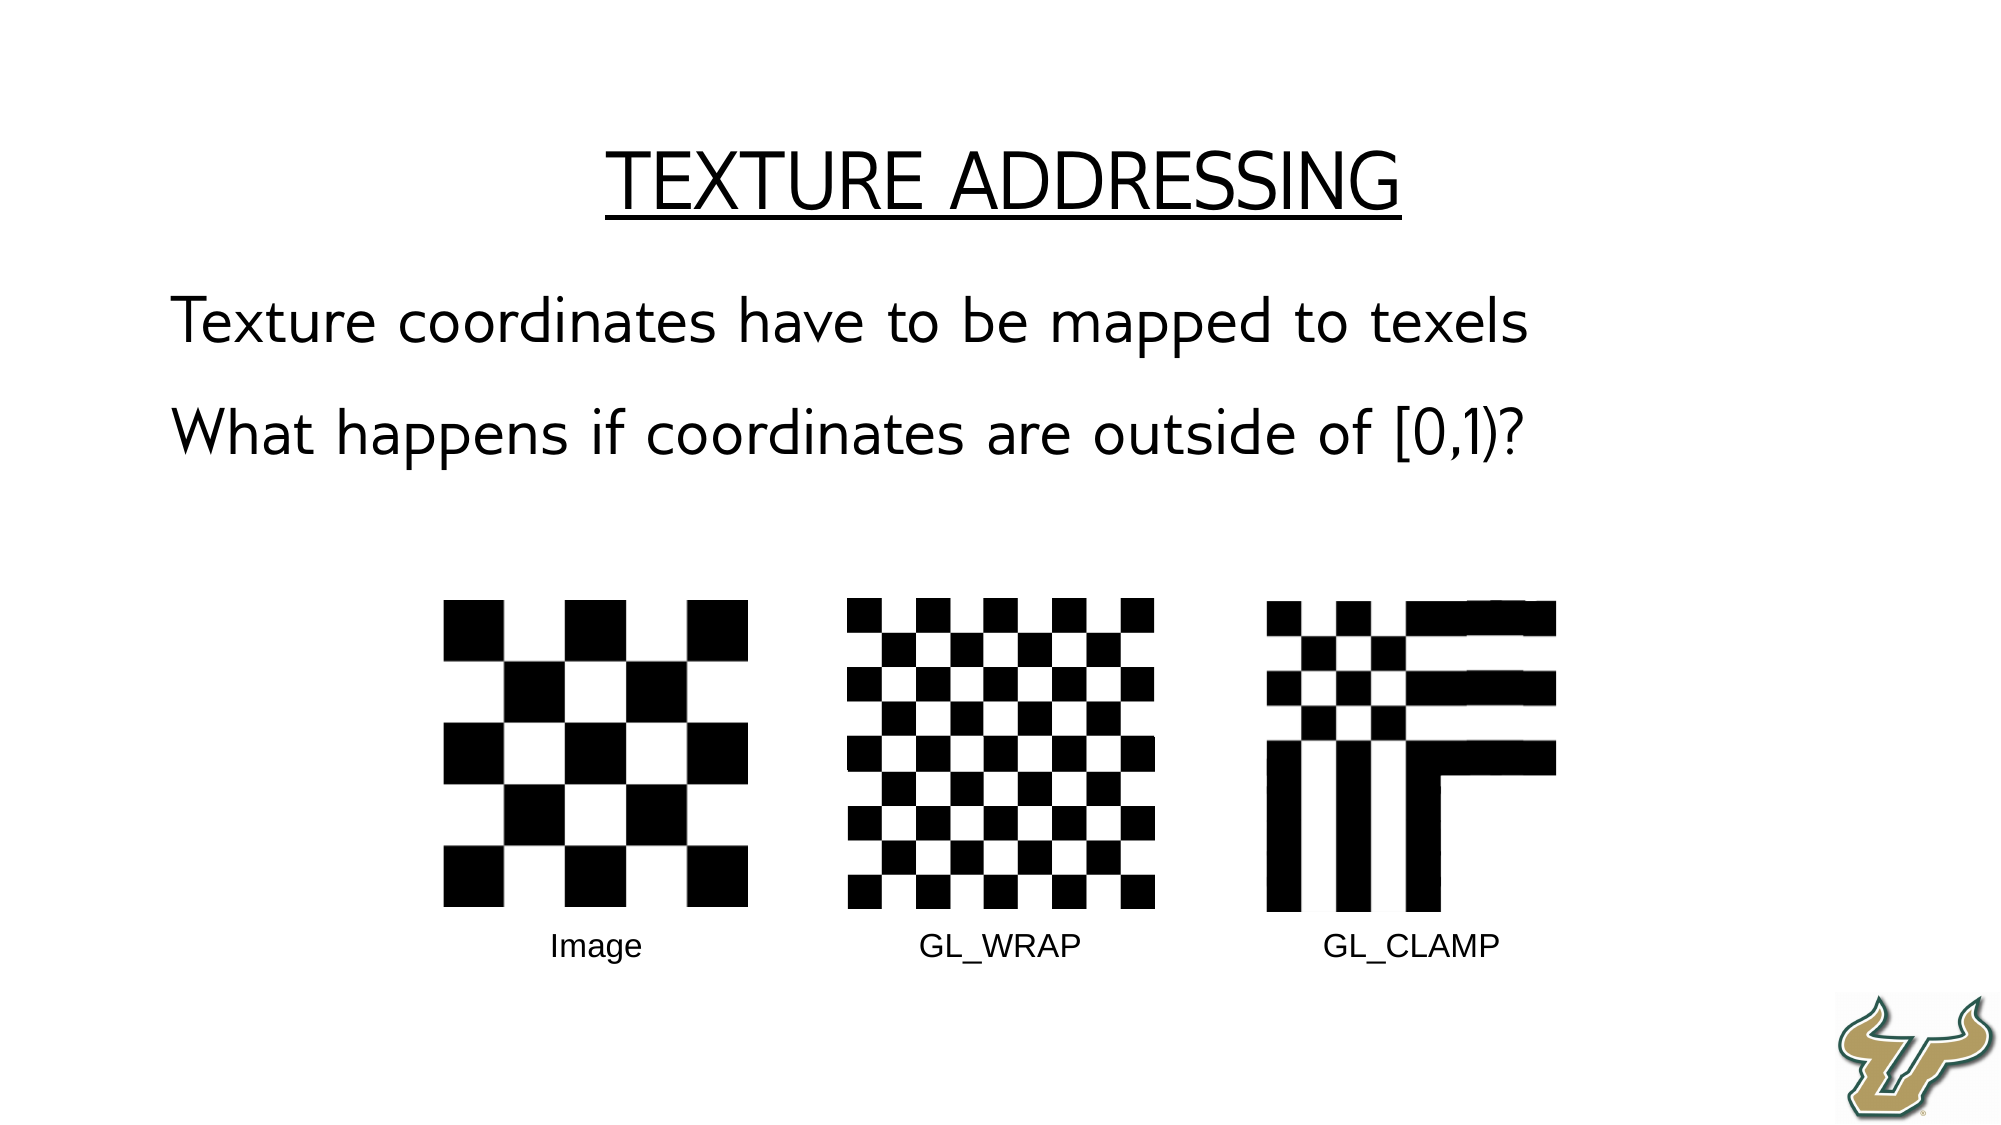

TEXTURE ADDRESSING
Texture coordinates have to be mapped to texels
What happens if coordinates are outside of [0,1)?

Image
GL_WRAP
GL_CLAMP

50